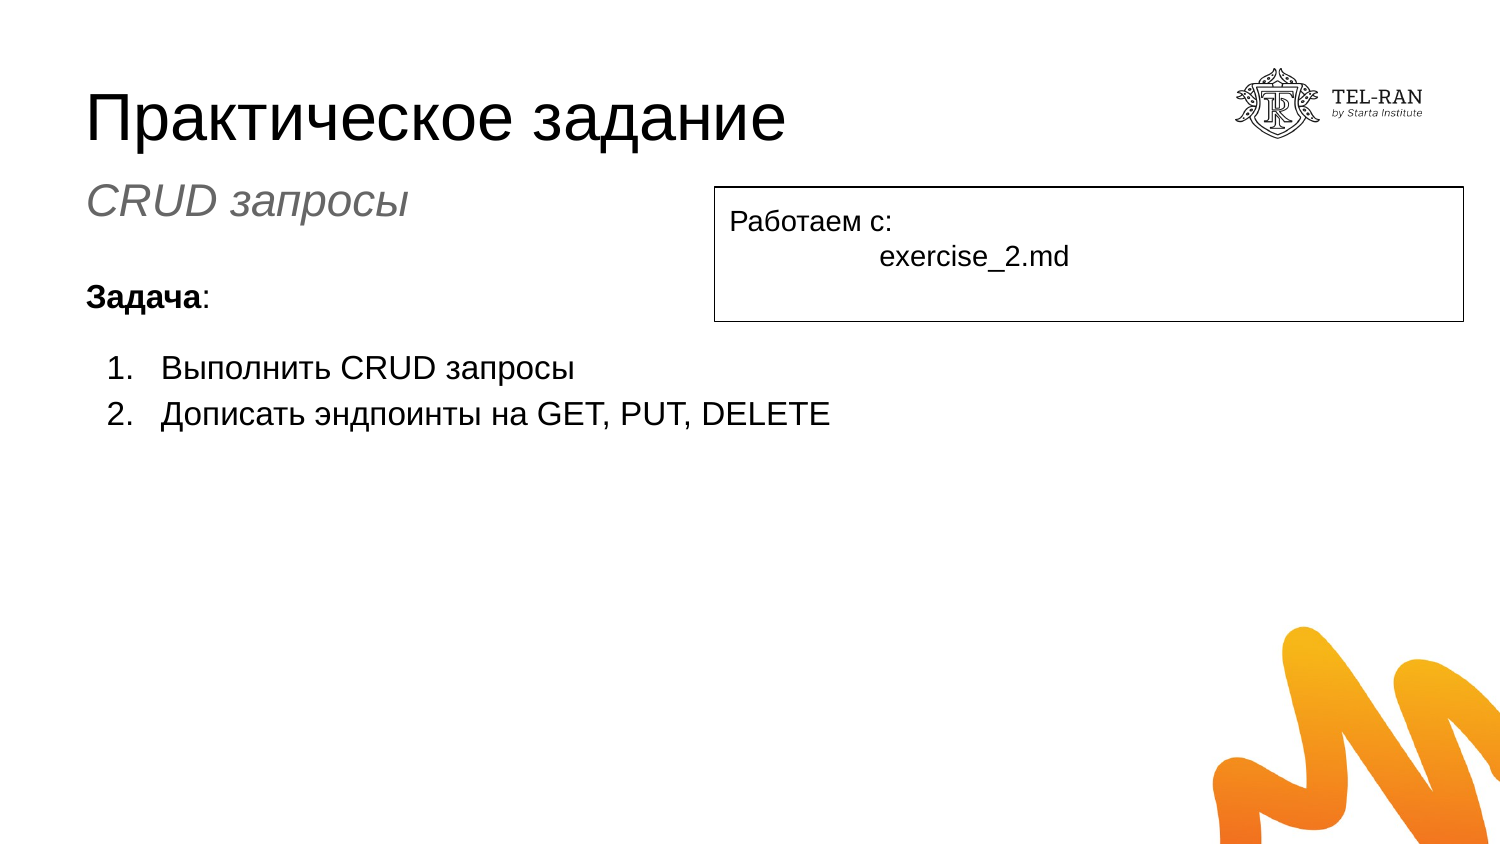

# Практическое задание
CRUD запросы
Работаем с:
	exercise_2.md

Задача:
Выполнить CRUD запросы
Дописать эндпоинты на GET, PUT, DELETE